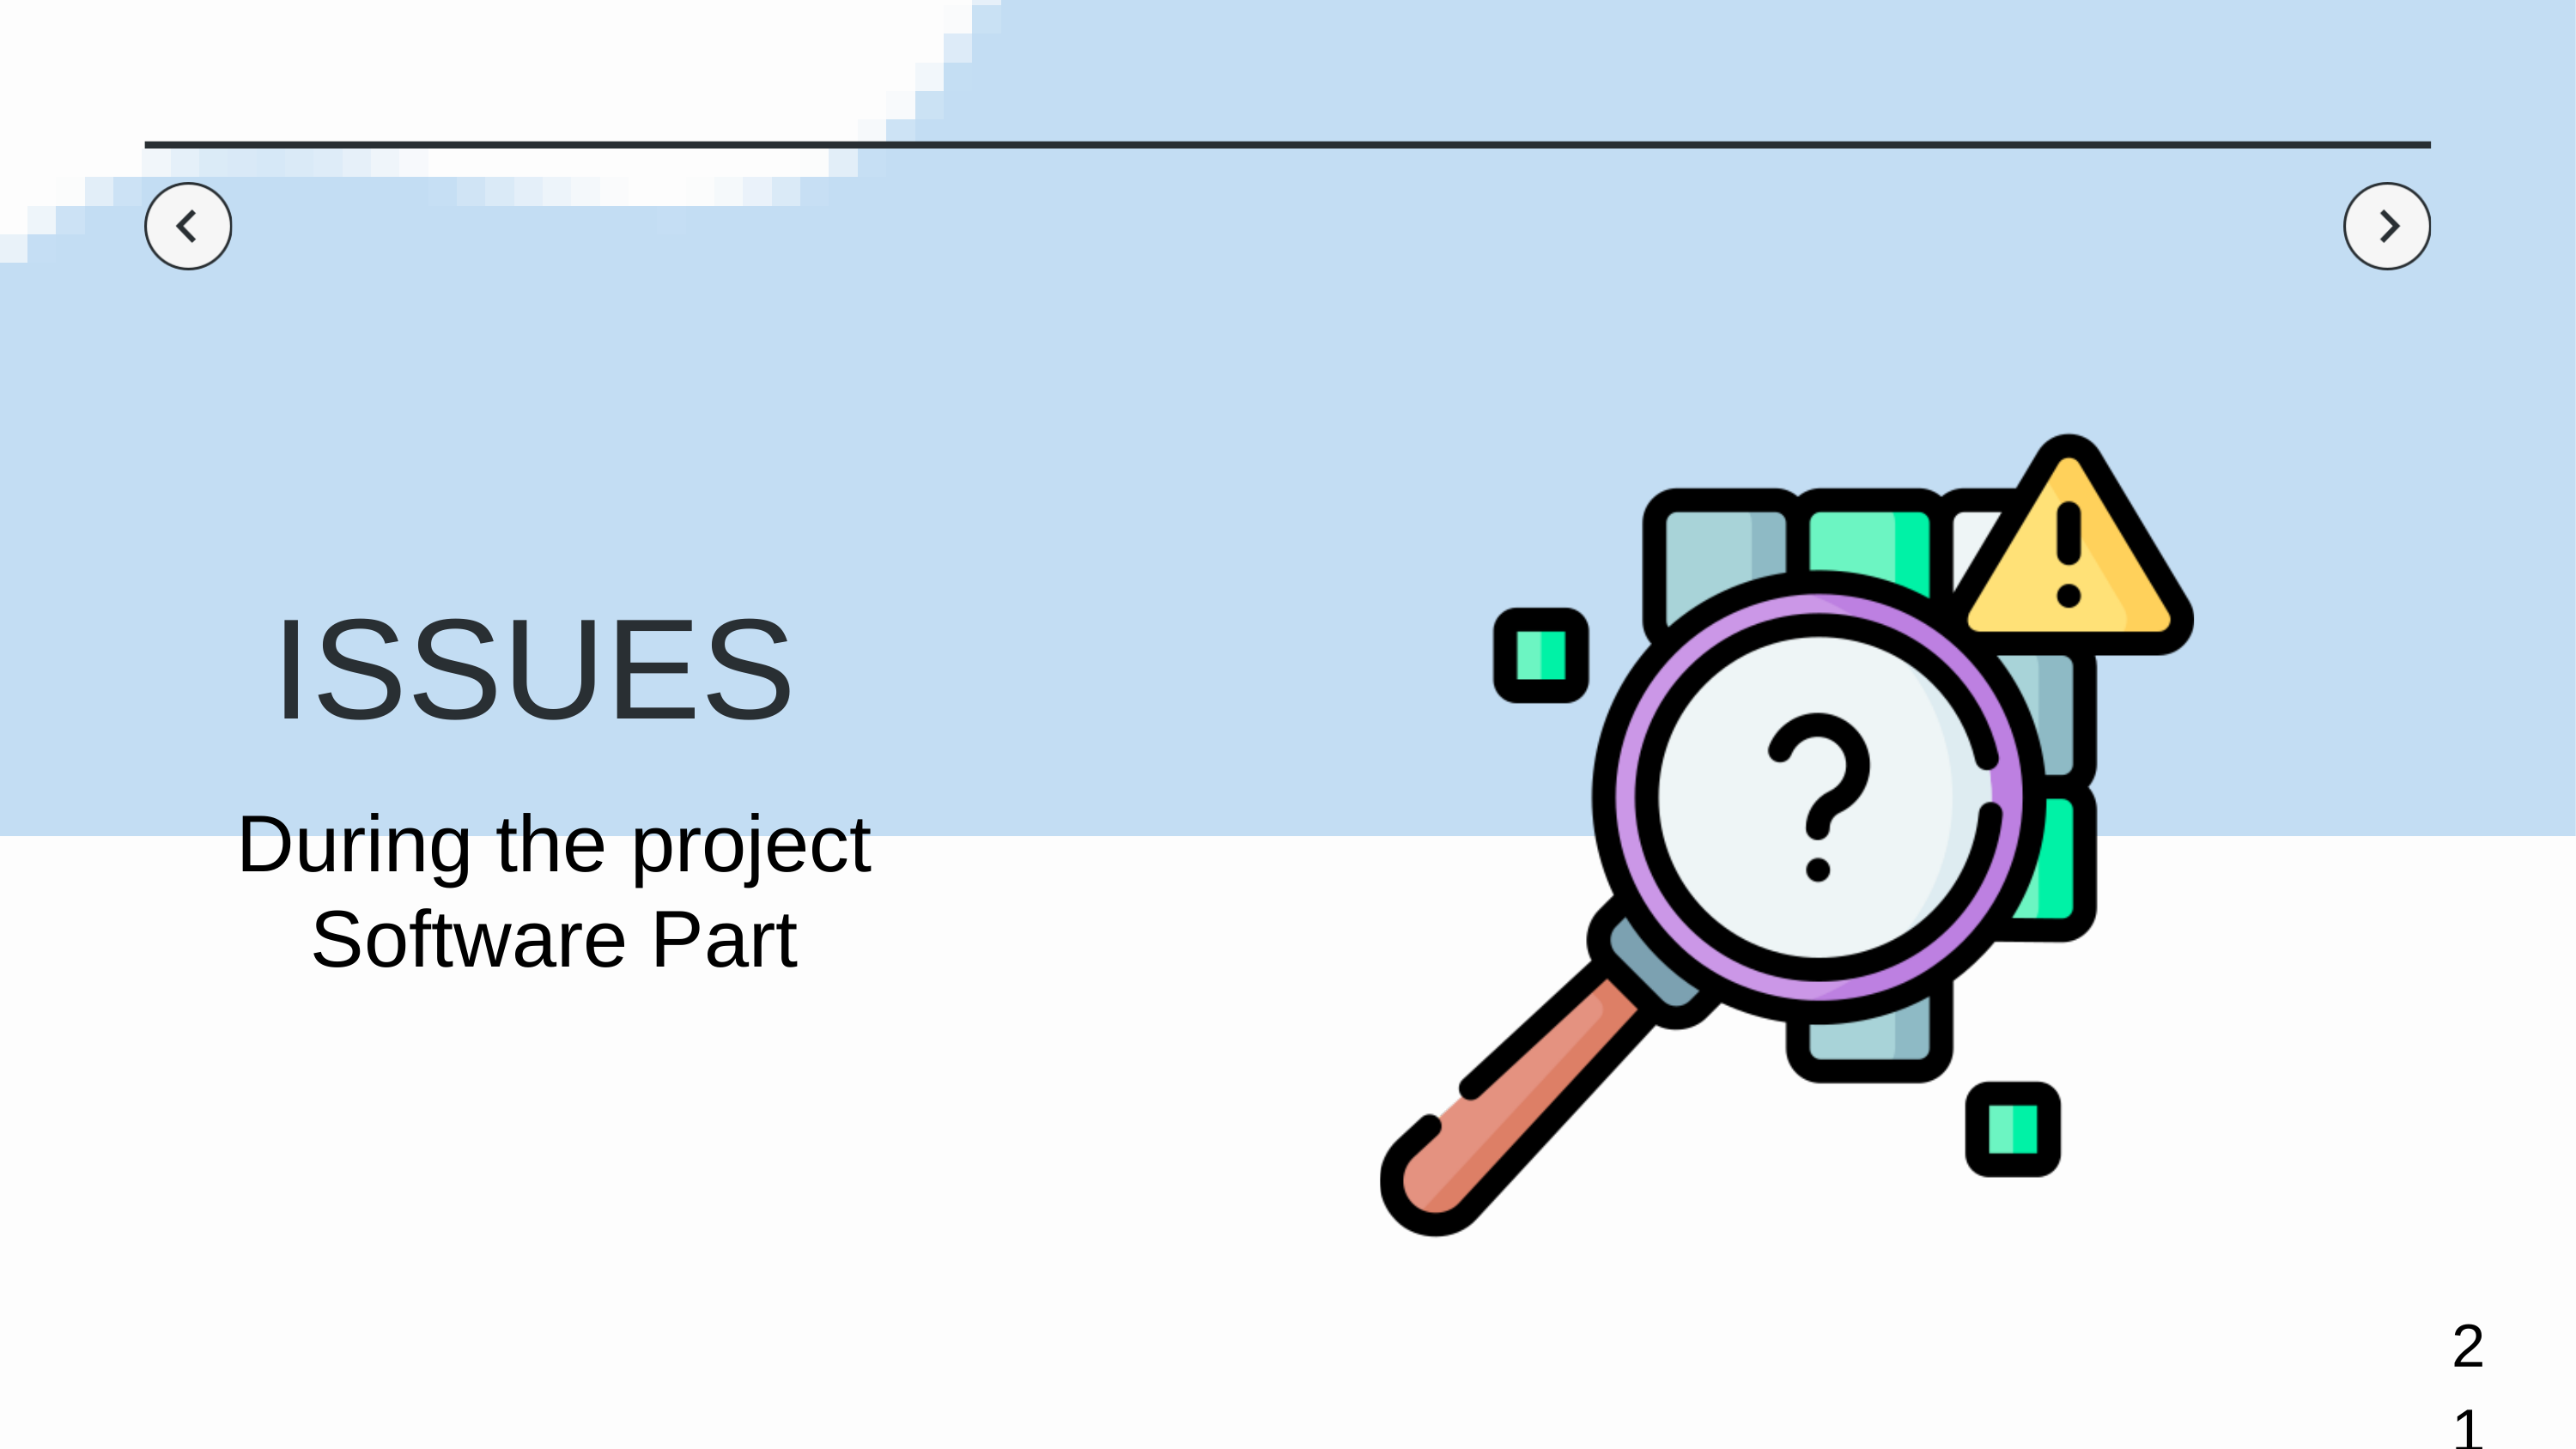

ISSUES
During the project
Software Part
21